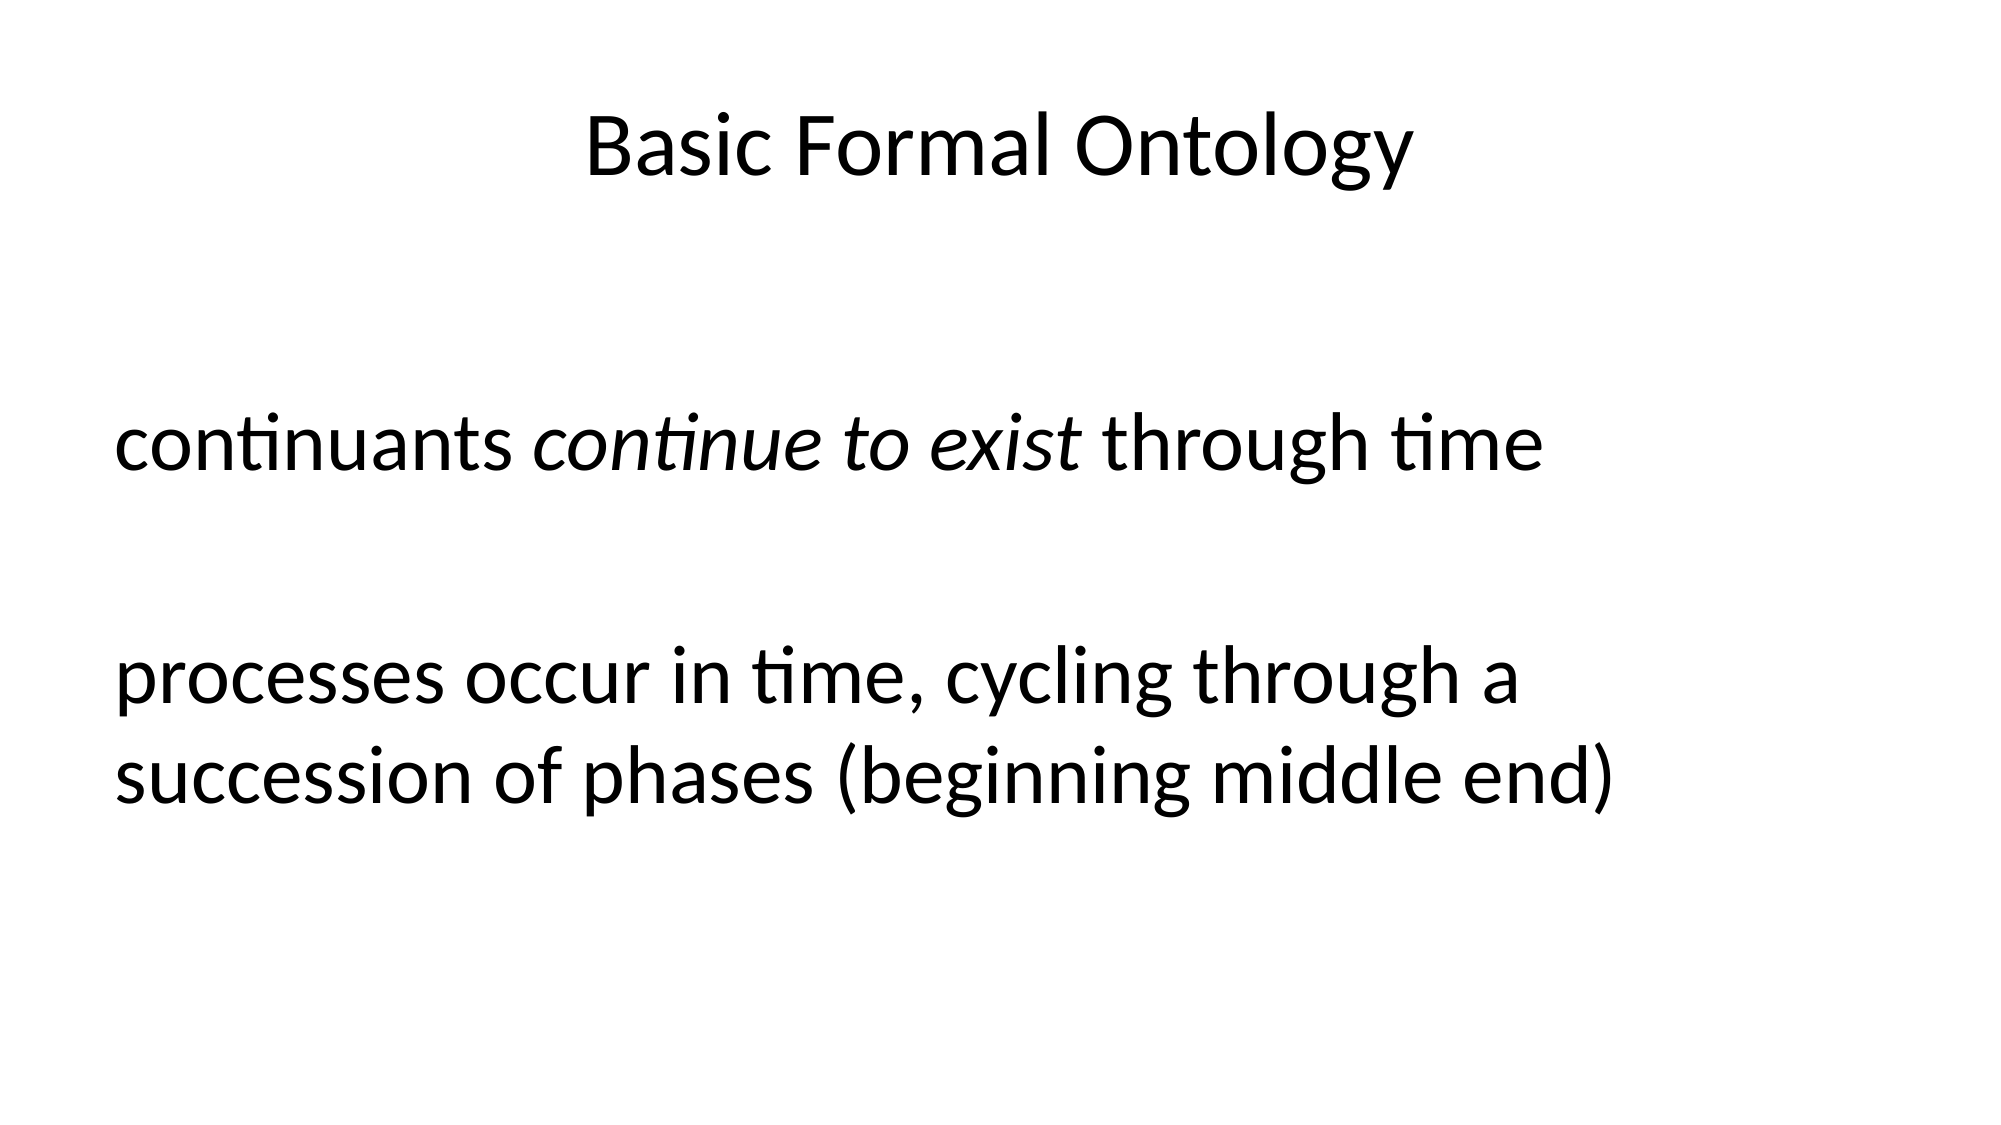

# Basic Formal Ontology

continuants continue to exist through time

processes occur in time, cycling through a succession of phases (beginning middle end)